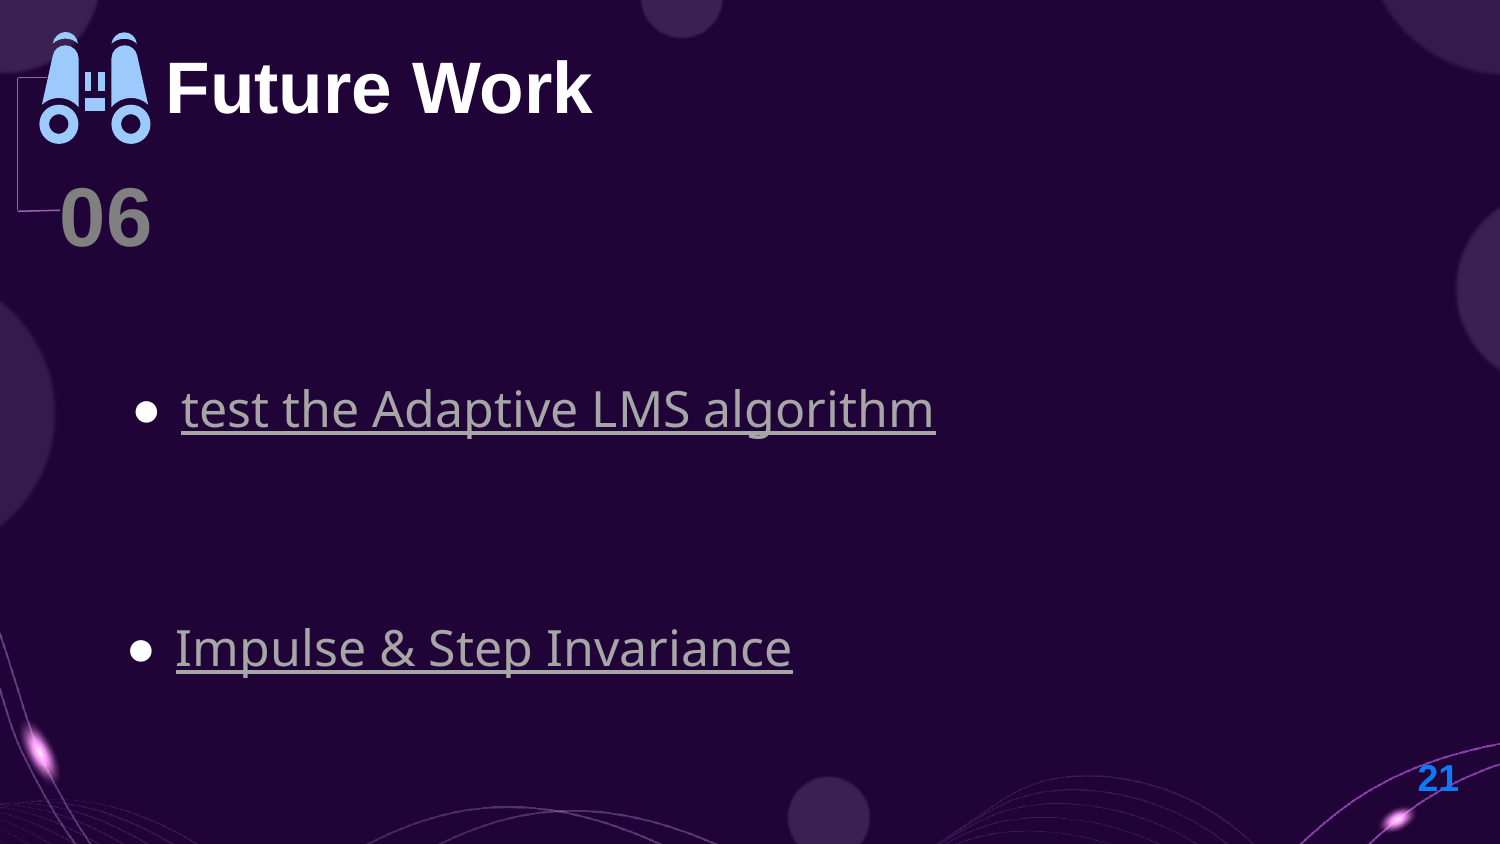

# Future Work

06
test the Adaptive LMS algorithm
Impulse & Step Invariance
21